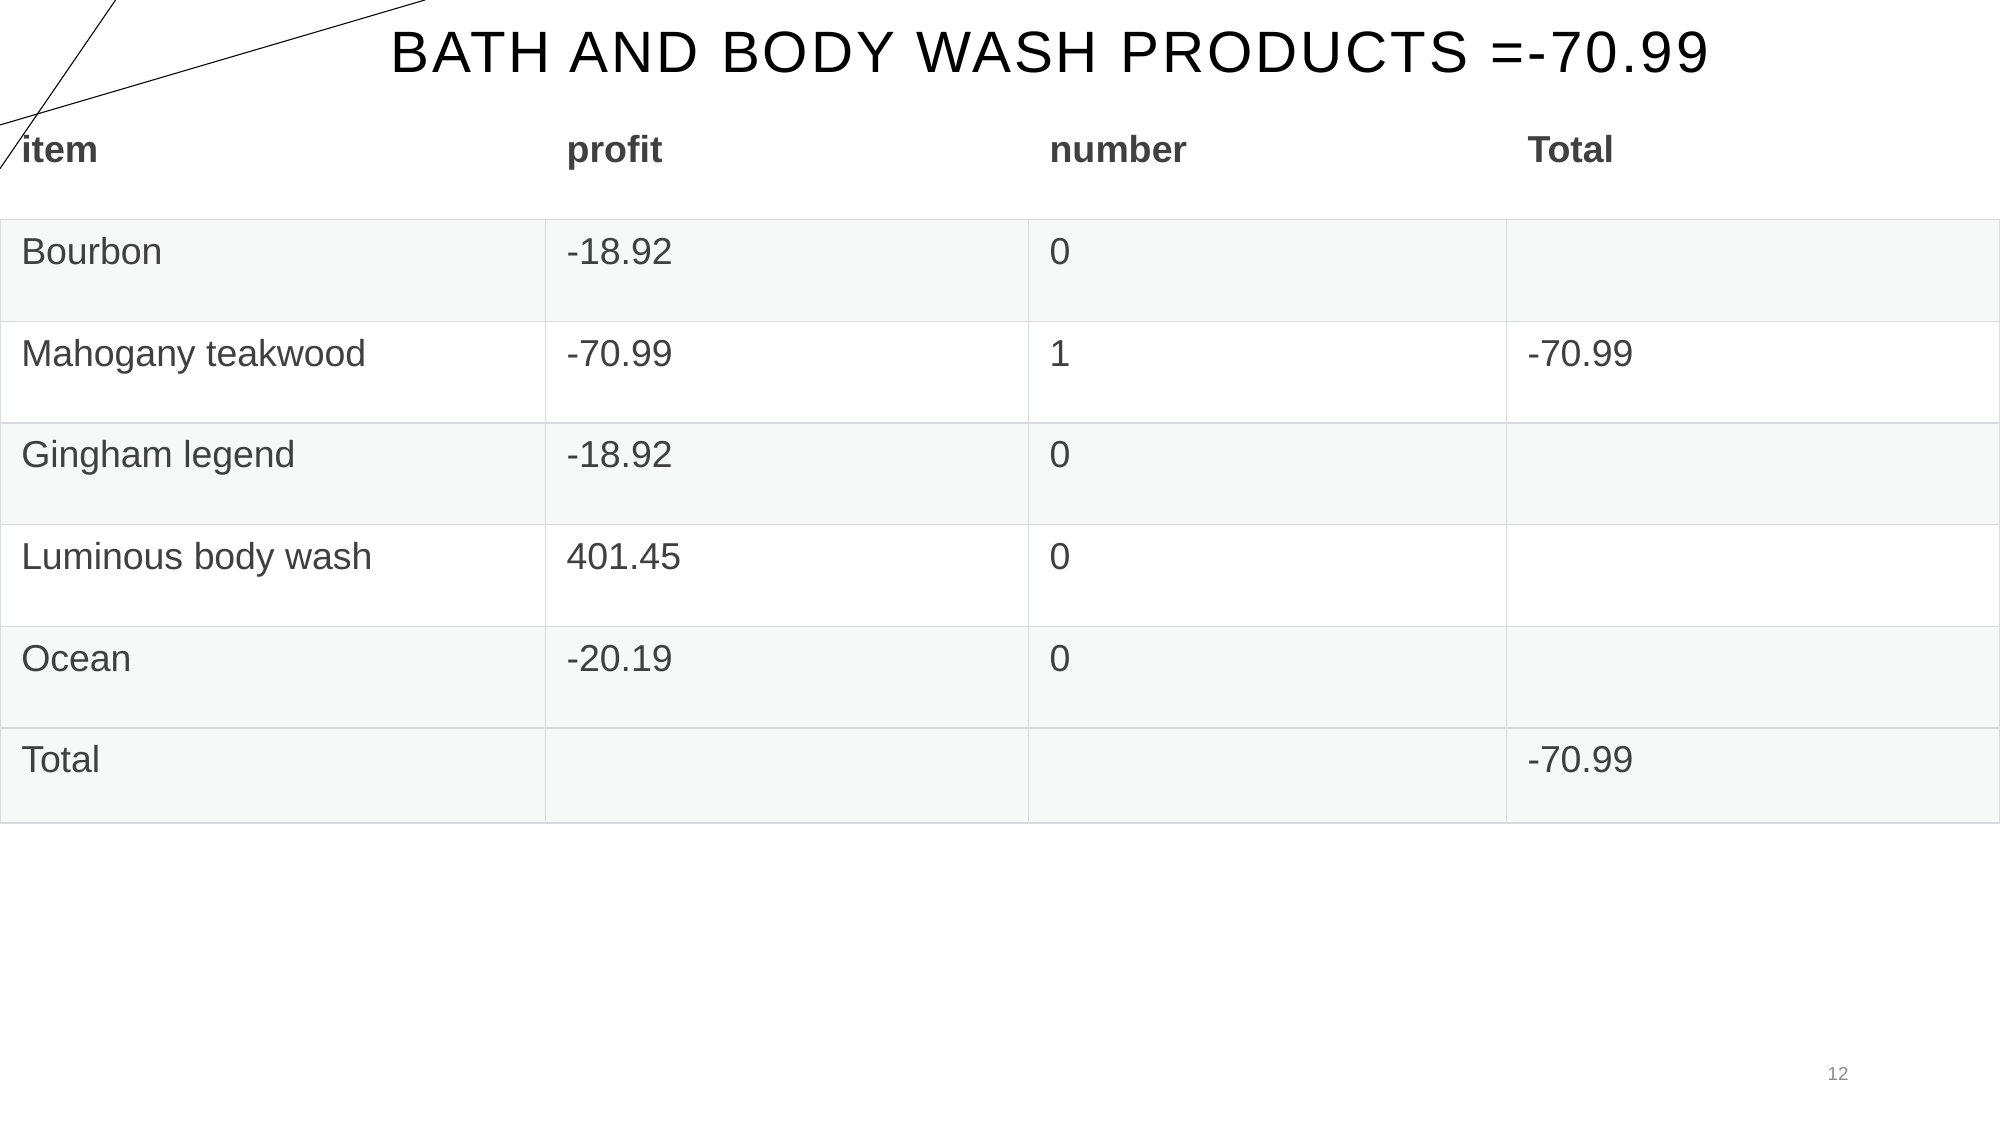

# Bath and body wash products =-70.99
| item | profit | number | Total |
| --- | --- | --- | --- |
| Bourbon | -18.92 | 0 |  |
| Mahogany teakwood | -70.99 | 1 | -70.99 |
| Gingham legend | -18.92 | 0 |  |
| Luminous body wash | 401.45 | 0 |  |
| Ocean | -20.19 | 0 |  |
| Total |  |  | -70.99 |
12